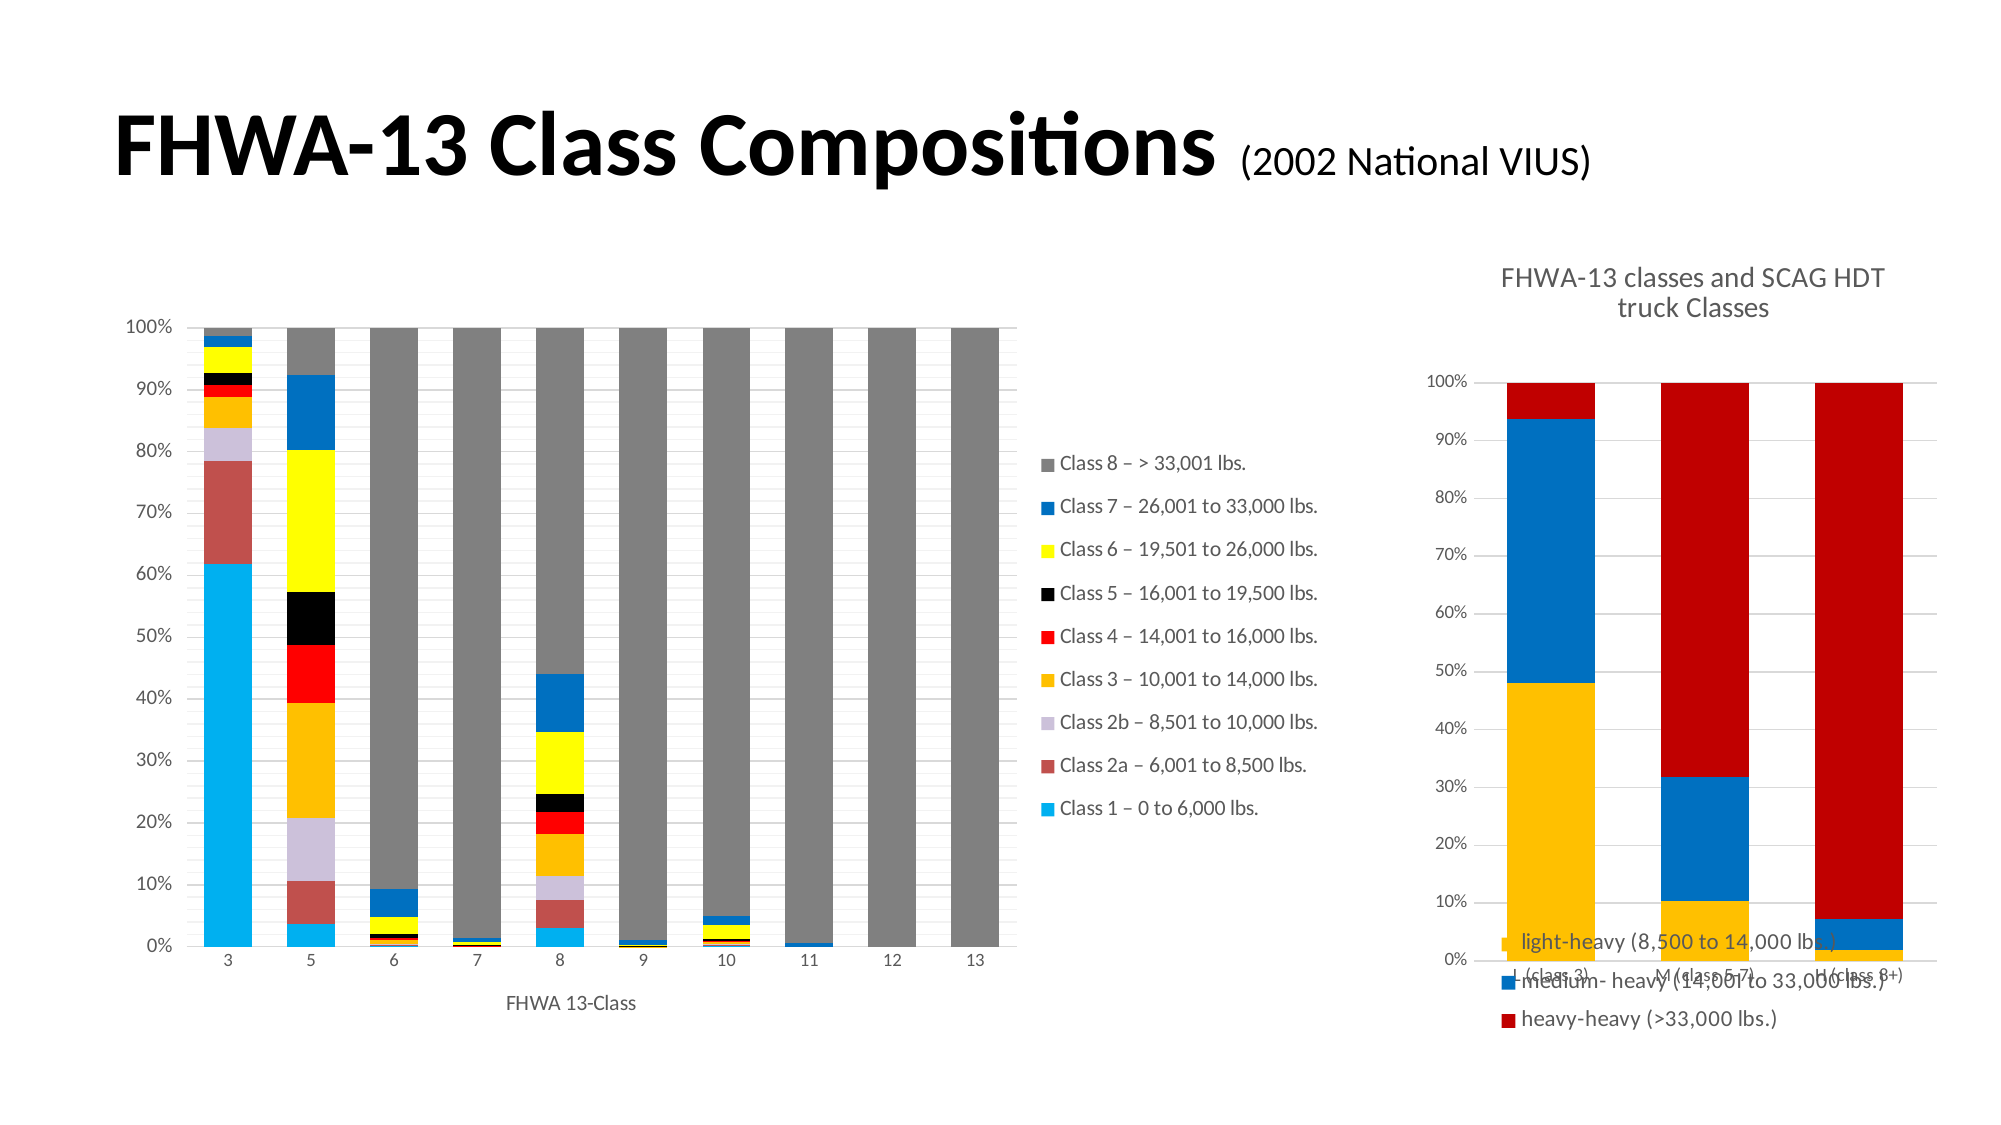

# FHWA-13 Class Compositions (2002 National VIUS)

### Chart: FHWA-13 classes and SCAG HDT truck Classes

| Category | light-heavy (8,500 to 14,000 lbs.) | medium- heavy (14,00I to 33,000 lbs.) | heavy-heavy (>33,000 lbs.) |
|---|---|---|---|
| L (class 3) | 0.481371969248965 | 0.45623891188645765 | 0.06238911886457716 |
| M (class 5-7) | 0.1028398167970197 | 0.21606564706751547 | 0.6810945361354649 |
| H (class 8+) | 0.019039068297900315 | 0.05379038491138031 | 0.9271705467907193 |

### Chart

| Category | Class 1 – 0 to 6,000 lbs. | Class 2a – 6,001 to 8,500 lbs. | Class 2b – 8,501 to 10,000 lbs. | Class 3 – 10,001 to 14,000 lbs. | Class 4 – 14,001 to 16,000 lbs. | Class 5 – 16,001 to 19,500 lbs. | Class 6 – 19,501 to 26,000 lbs. | Class 7 – 26,001 to 33,000 lbs. | Class 8 – > 33,001 lbs. |
|---|---|---|---|---|---|---|---|---|---|
| 3 | 0.6184983954500684 | 0.16658723350173163 | 0.053665046230101994 | 0.04978870778127284 | 0.019858291233755918 | 0.018015441807263367 | 0.043402281320496935 | 0.016776284434277 | 0.013408318241031995 |
| 5 | 0.03600305724284967 | 0.07011545114445472 | 0.10173377851080091 | 0.1864918138300012 | 0.09368840259061105 | 0.08572348042962308 | 0.22909207932740658 | 0.12080131944165091 | 0.07635061748260187 |
| 6 | 0.0014173088847550712 | 0.0012401452741606874 | 0.002303126937726991 | 0.006112144565506245 | 0.0033661086012932943 | 0.006377889981397821 | 0.02710603242094074 | 0.04491097528567632 | 0.9071662680485428 |
| 7 | 0.00031377470975839345 | 0.00031377470975839345 | 0.0 | 0.0006275494195167869 | 0.00031377470975839345 | 0.0009413241292751804 | 0.005334170065892689 | 0.006903043614684657 | 0.9852525886413553 |
| 8 | 0.0306553911205074 | 0.04439746300211417 | 0.039746300211416494 | 0.06744186046511629 | 0.03551797040169133 | 0.02875264270613108 | 0.10063424947145877 | 0.09429175475687103 | 0.5585623678646934 |
| 9 | 0.0 | 0.0 | 0.0 | 0.00017305029995385326 | 0.0 | 0.00011536686663590217 | 0.0031149053991693584 | 0.007787263497923396 | 0.9888094139363174 |
| 10 | 0.001544998068752414 | 0.0003862495171881035 | 0.0027037466203167246 | 0.0027037466203167246 | 0.001544998068752414 | 0.003089996137504828 | 0.022402471996910003 | 0.01544998068752414 | 0.9501738122827346 |
| 11 | 0.0 | 0.0 | 0.0 | 0.0 | 0.0 | 0.0 | 0.0 | 0.0058997050147492625 | 0.9941002949852508 |
| 12 | 0.0 | 0.0 | 0.0 | 0.0 | 0.0 | 0.0 | 0.0 | 0.0 | 1.0 |
| 13 | 0.0 | 0.0 | 0.0 | 0.0 | 0.0 | 0.0 | 0.0 | 0.0 | 1.0 |